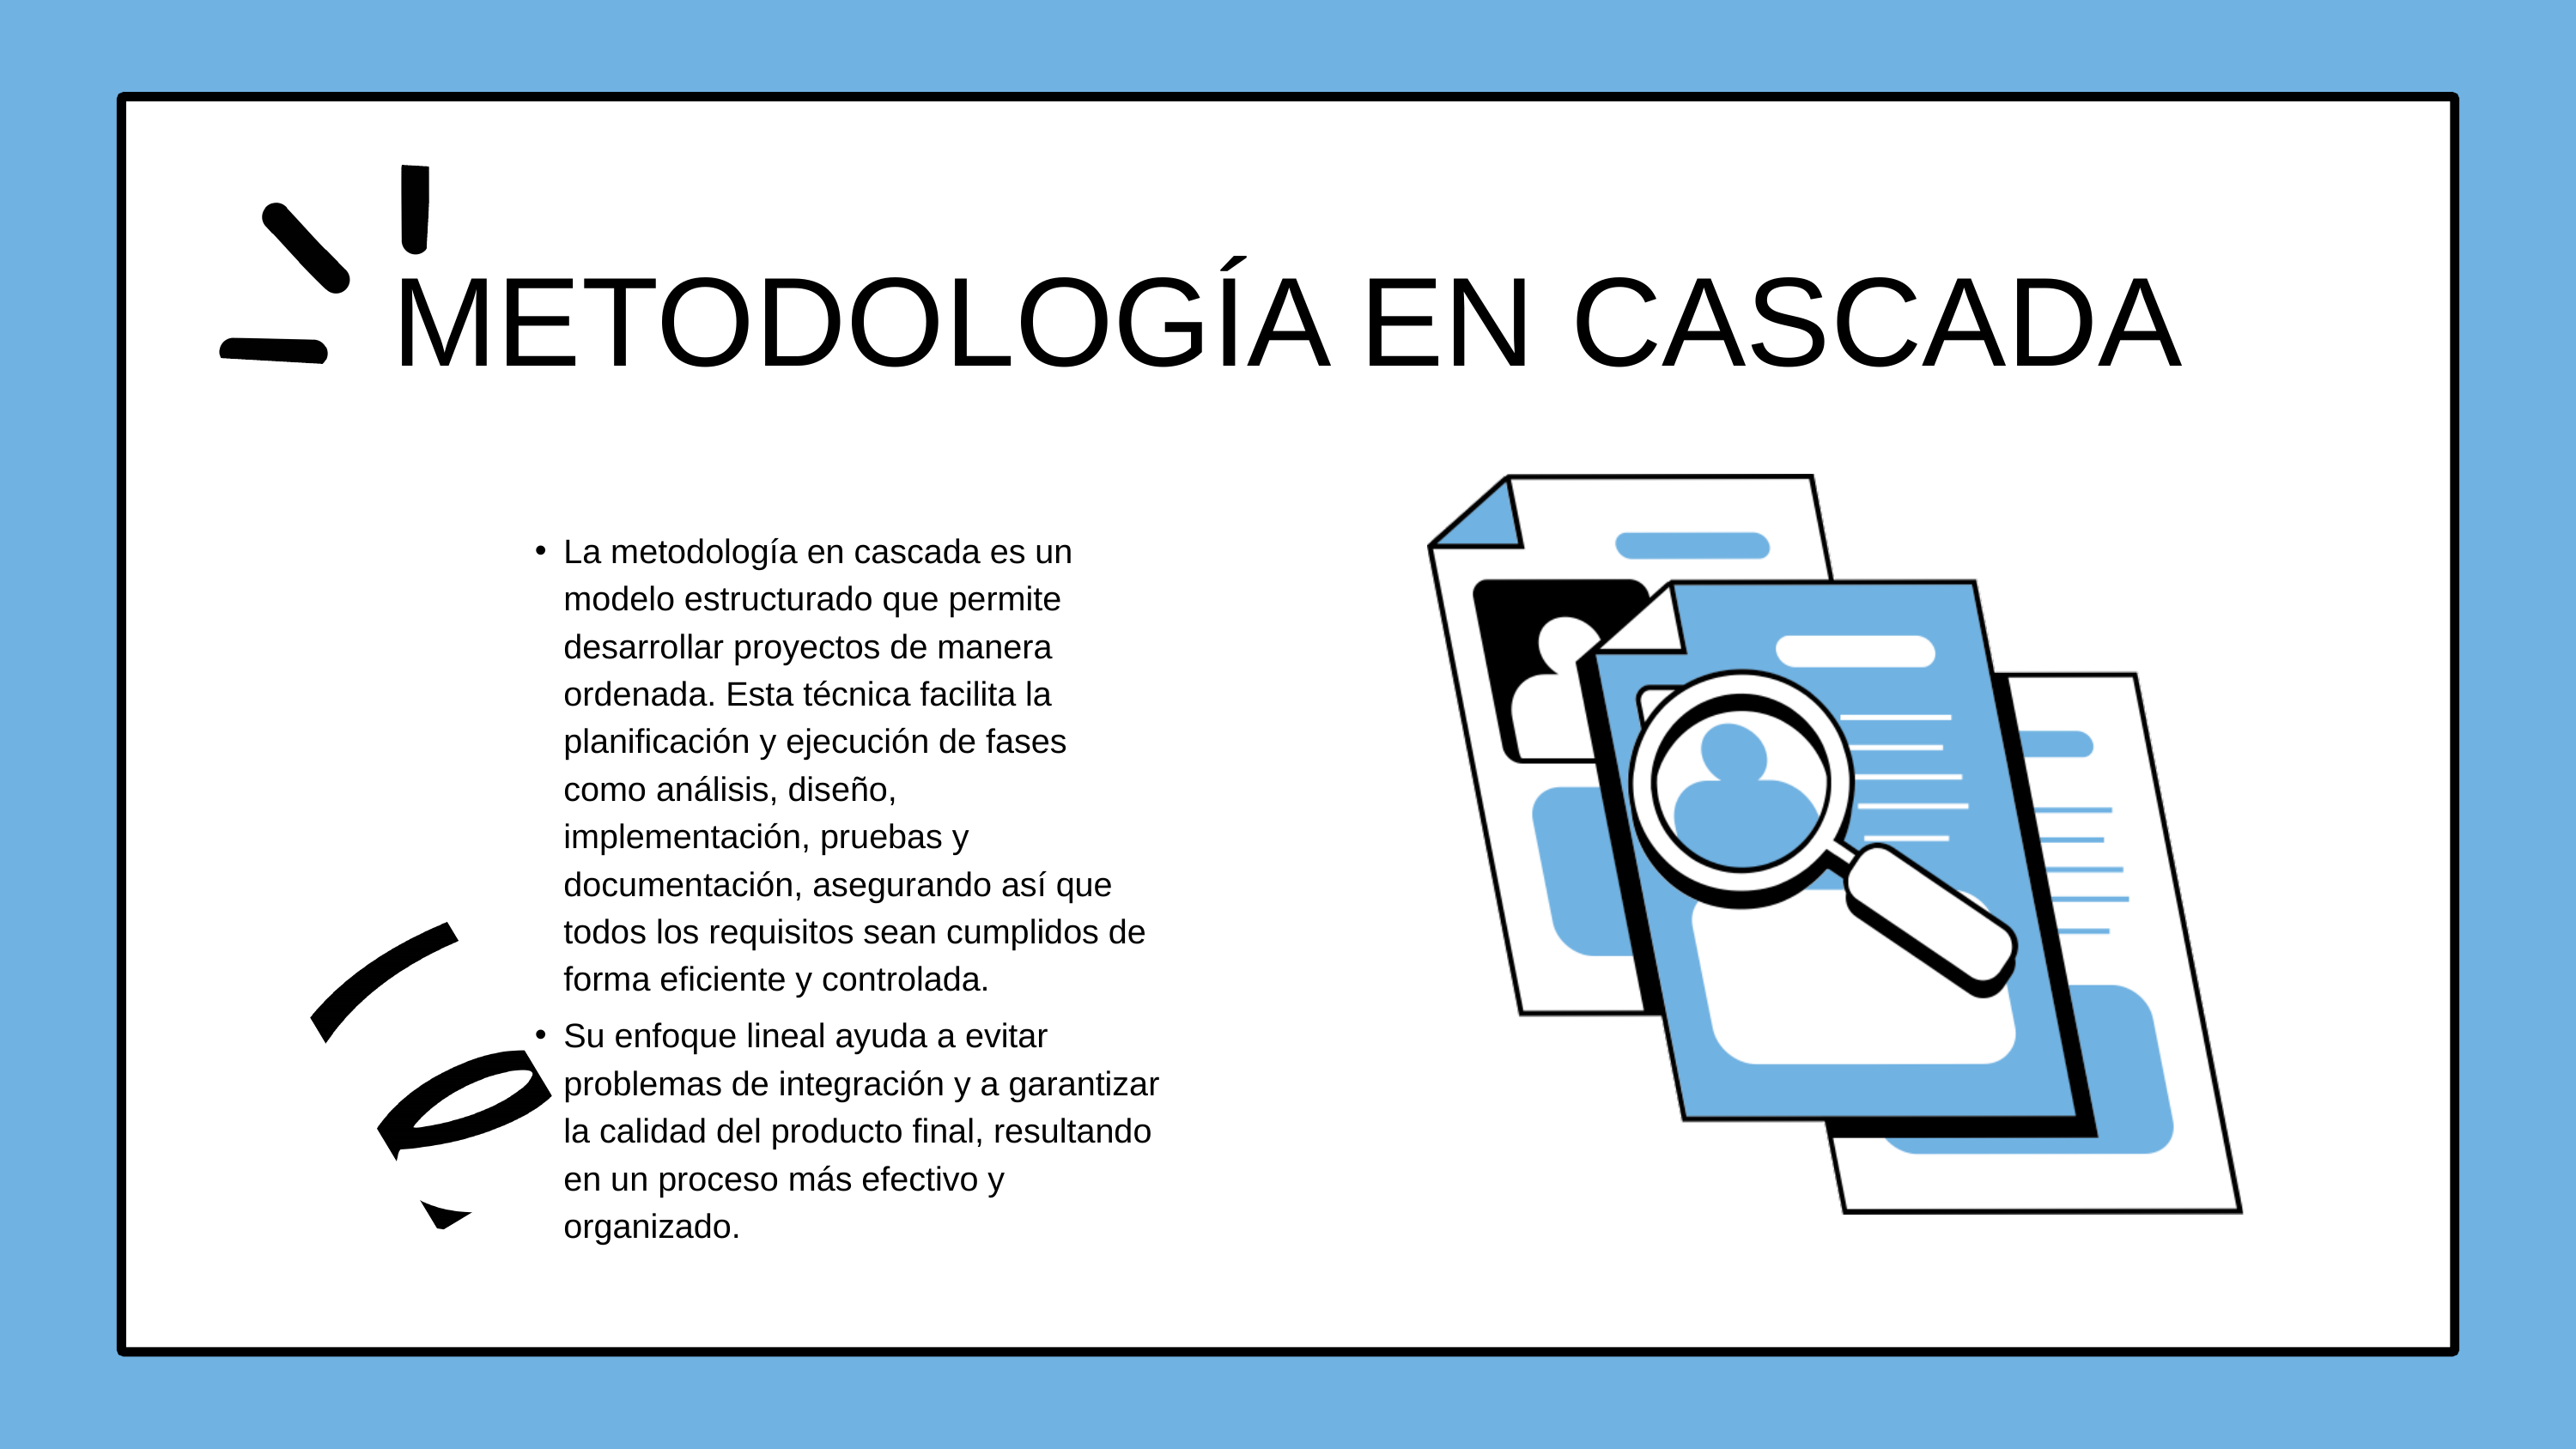

METODOLOGÍA EN CASCADA

La metodología en cascada es un modelo estructurado que permite desarrollar proyectos de manera ordenada. Esta técnica facilita la planificación y ejecución de fases como análisis, diseño, implementación, pruebas y documentación, asegurando así que todos los requisitos sean cumplidos de forma eficiente y controlada.

Su enfoque lineal ayuda a evitar problemas de integración y a garantizar la calidad del producto final, resultando en un proceso más efectivo y organizado.